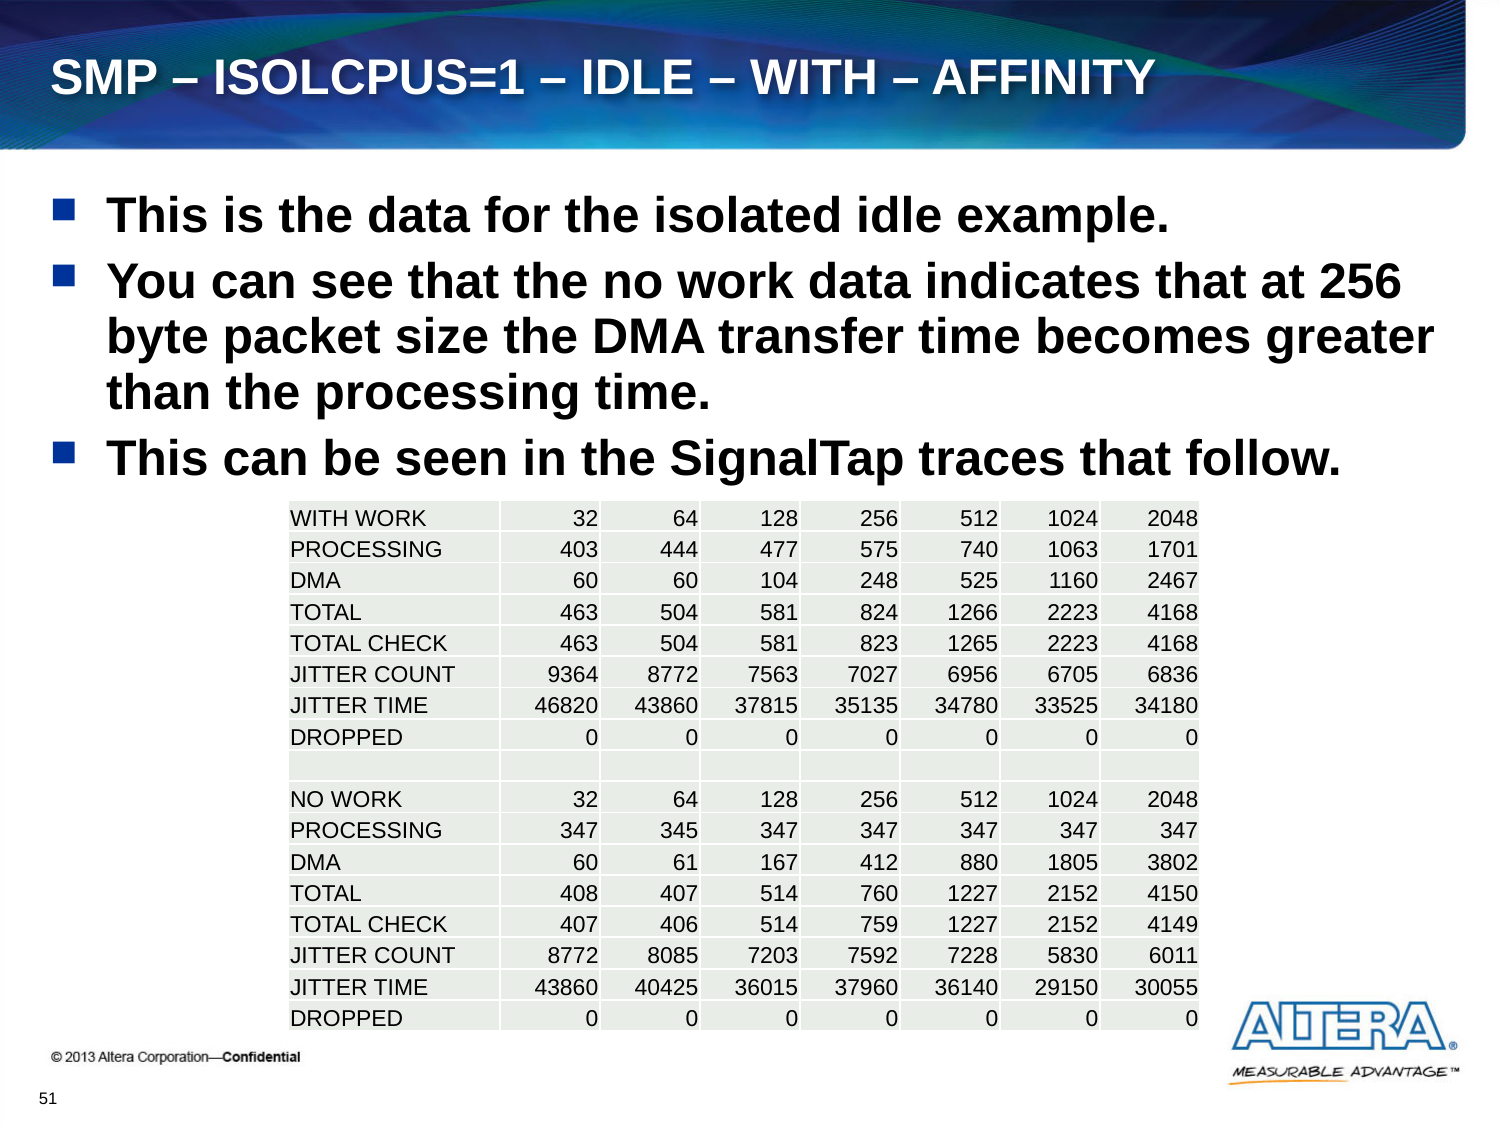

# SMP – ISOLCPUS=1 – IDLE – WITH – AFFINITY
This is the data for the isolated idle example.
You can see that the no work data indicates that at 256 byte packet size the DMA transfer time becomes greater than the processing time.
This can be seen in the SignalTap traces that follow.
| WITH WORK | 32 | 64 | 128 | 256 | 512 | 1024 | 2048 |
| --- | --- | --- | --- | --- | --- | --- | --- |
| PROCESSING | 403 | 444 | 477 | 575 | 740 | 1063 | 1701 |
| DMA | 60 | 60 | 104 | 248 | 525 | 1160 | 2467 |
| TOTAL | 463 | 504 | 581 | 824 | 1266 | 2223 | 4168 |
| TOTAL CHECK | 463 | 504 | 581 | 823 | 1265 | 2223 | 4168 |
| JITTER COUNT | 9364 | 8772 | 7563 | 7027 | 6956 | 6705 | 6836 |
| JITTER TIME | 46820 | 43860 | 37815 | 35135 | 34780 | 33525 | 34180 |
| DROPPED | 0 | 0 | 0 | 0 | 0 | 0 | 0 |
|  |  |  |  |  |  |  |  |
| NO WORK | 32 | 64 | 128 | 256 | 512 | 1024 | 2048 |
| PROCESSING | 347 | 345 | 347 | 347 | 347 | 347 | 347 |
| DMA | 60 | 61 | 167 | 412 | 880 | 1805 | 3802 |
| TOTAL | 408 | 407 | 514 | 760 | 1227 | 2152 | 4150 |
| TOTAL CHECK | 407 | 406 | 514 | 759 | 1227 | 2152 | 4149 |
| JITTER COUNT | 8772 | 8085 | 7203 | 7592 | 7228 | 5830 | 6011 |
| JITTER TIME | 43860 | 40425 | 36015 | 37960 | 36140 | 29150 | 30055 |
| DROPPED | 0 | 0 | 0 | 0 | 0 | 0 | 0 |
51